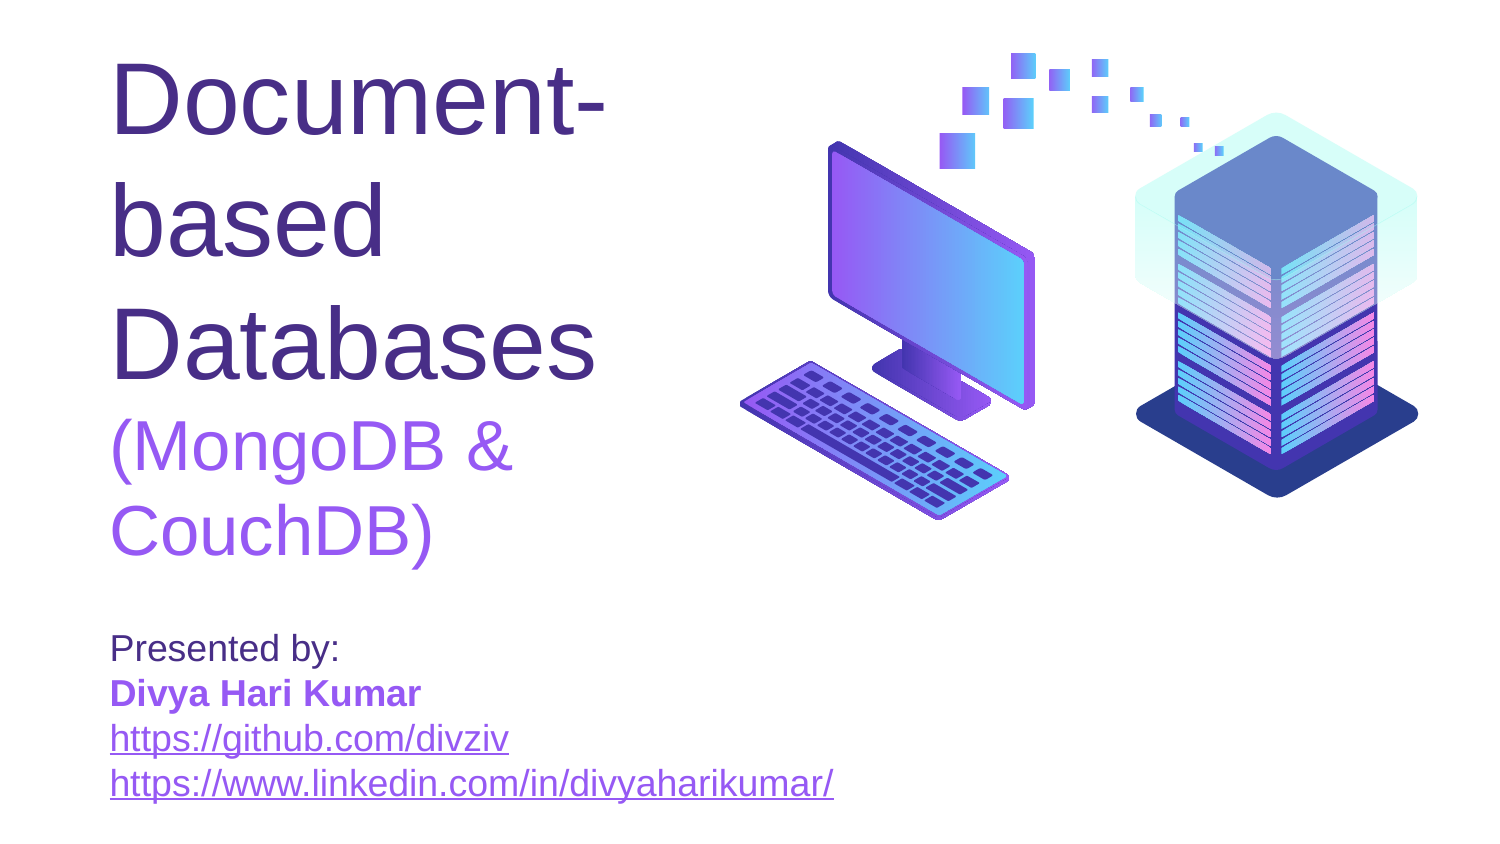

# Document-based Databases
(MongoDB & CouchDB)

Presented by:
Divya Hari Kumar
https://github.com/divziv
https://www.linkedin.com/in/divyaharikumar/